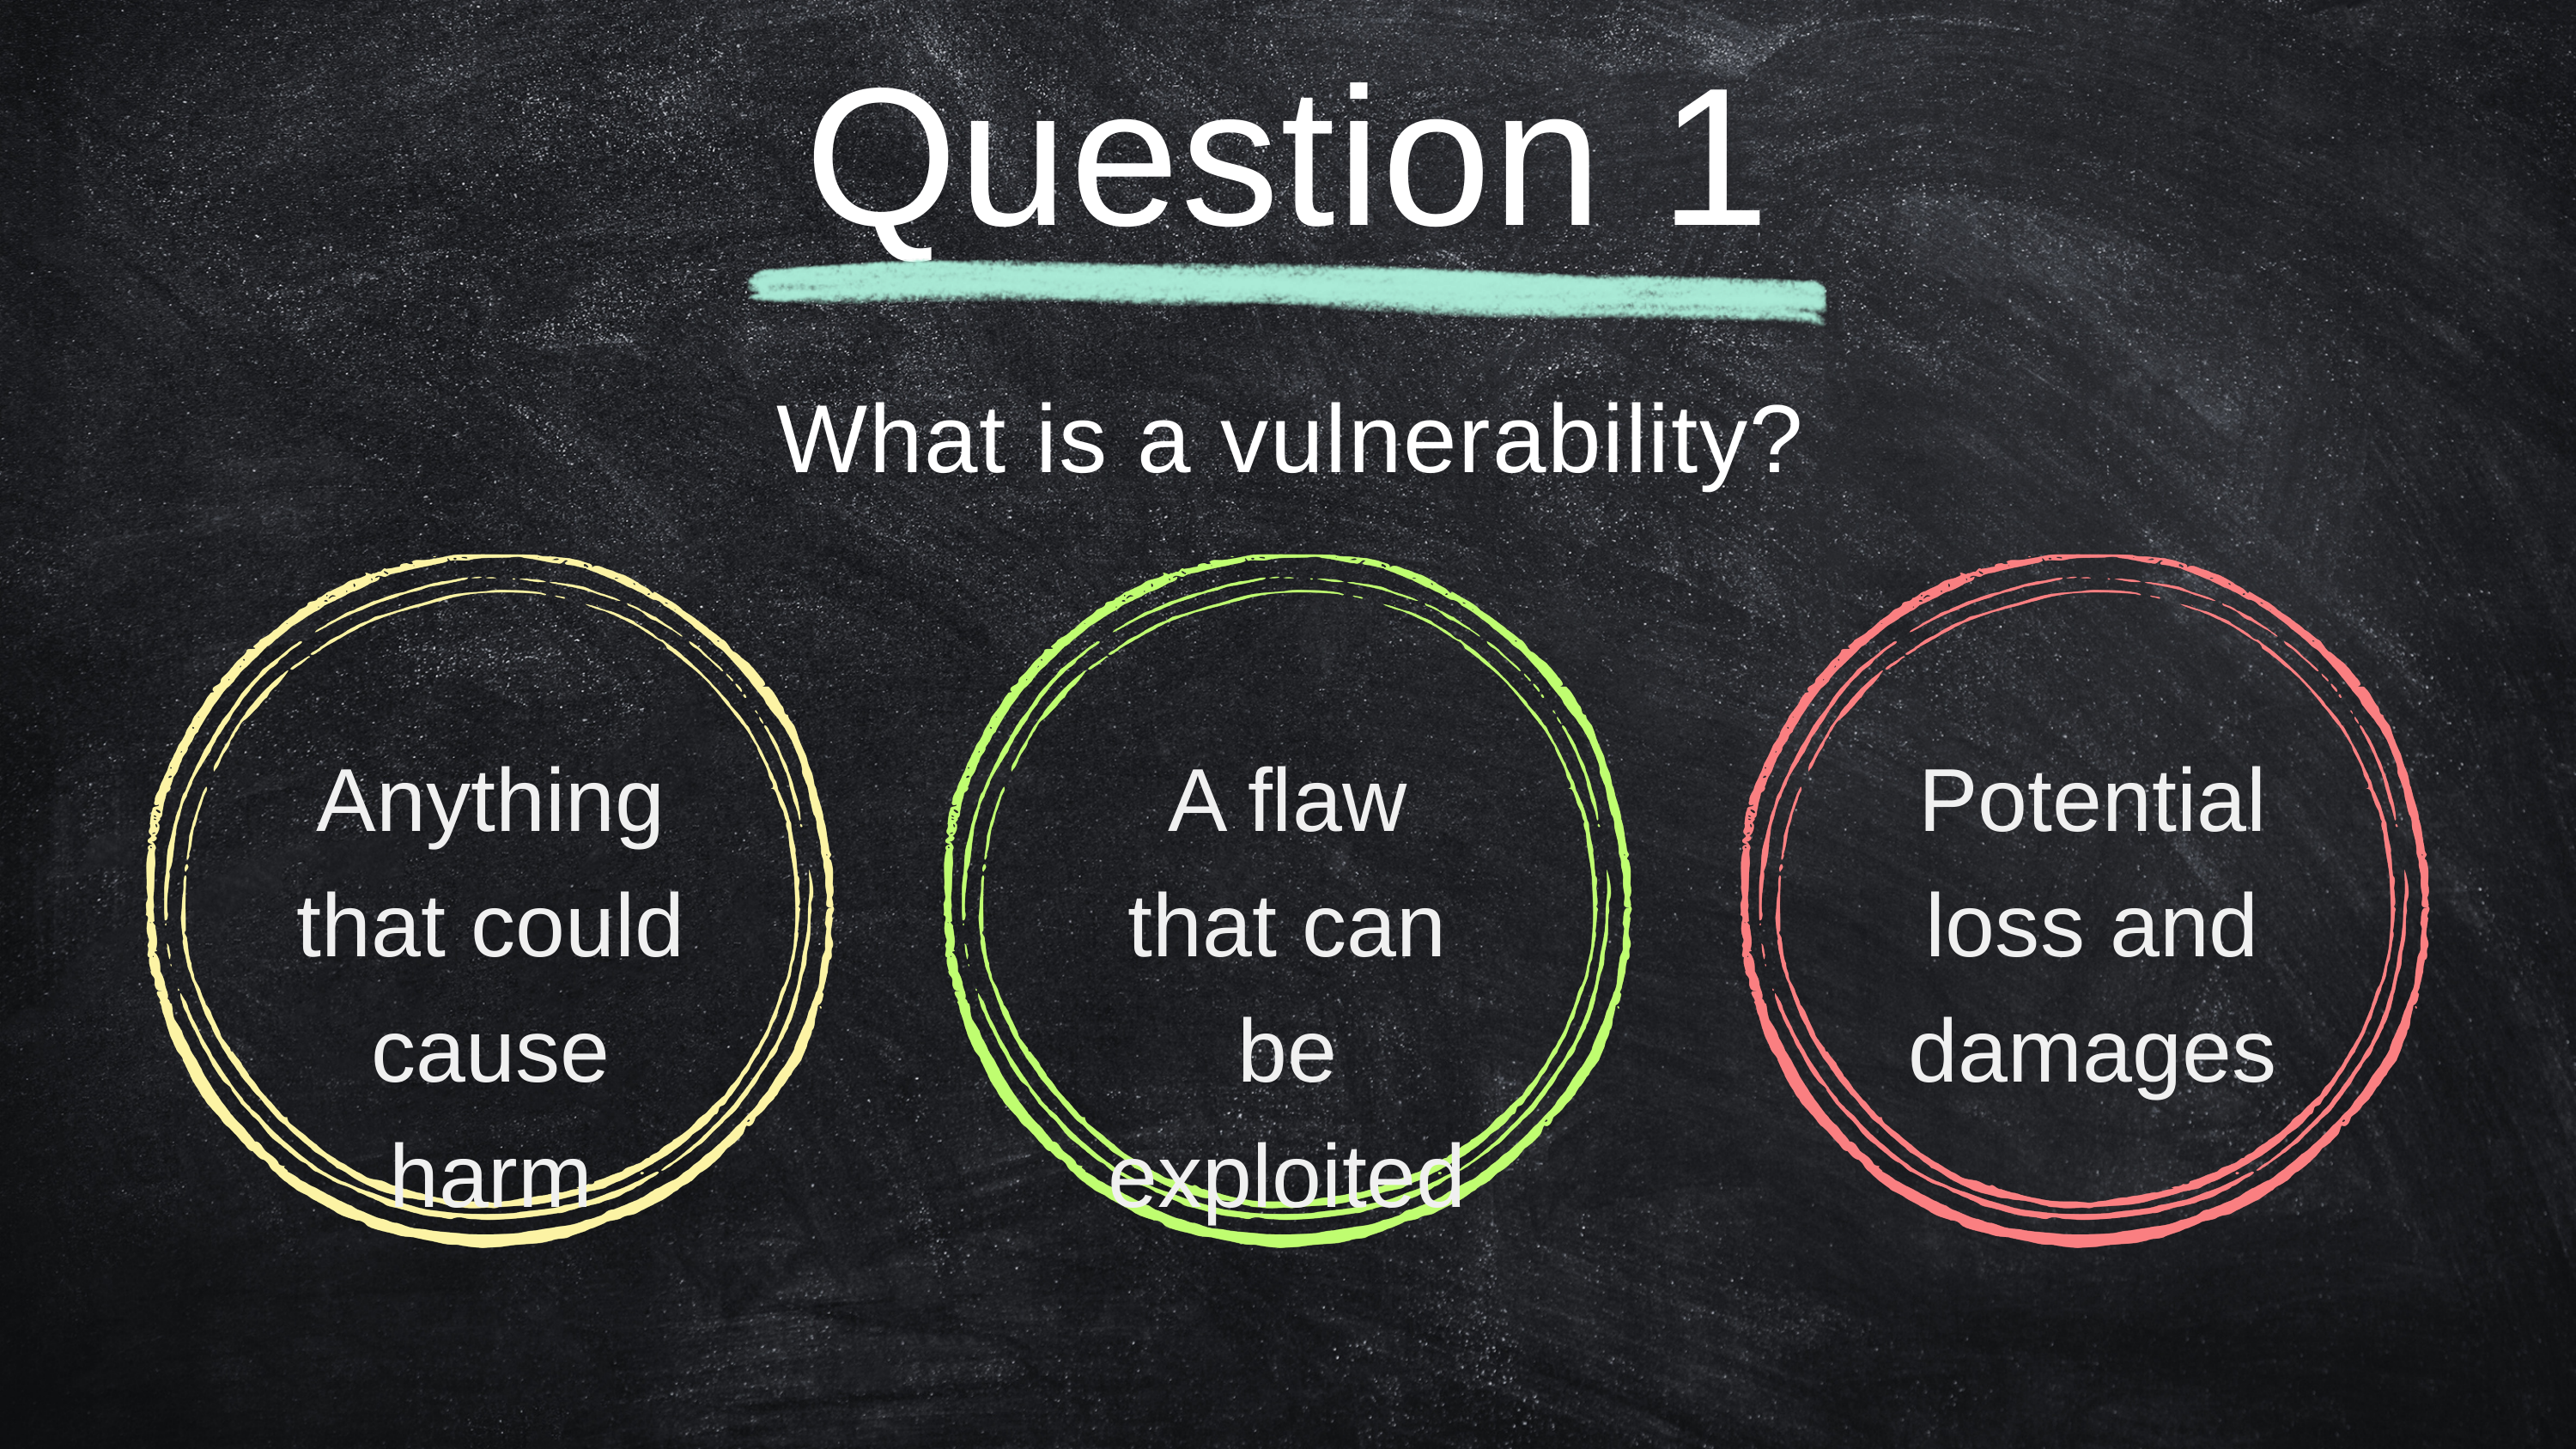

Question 1

What is a vulnerability?

Potential loss and damages
A flaw that can be exploited
Anything that could cause harm